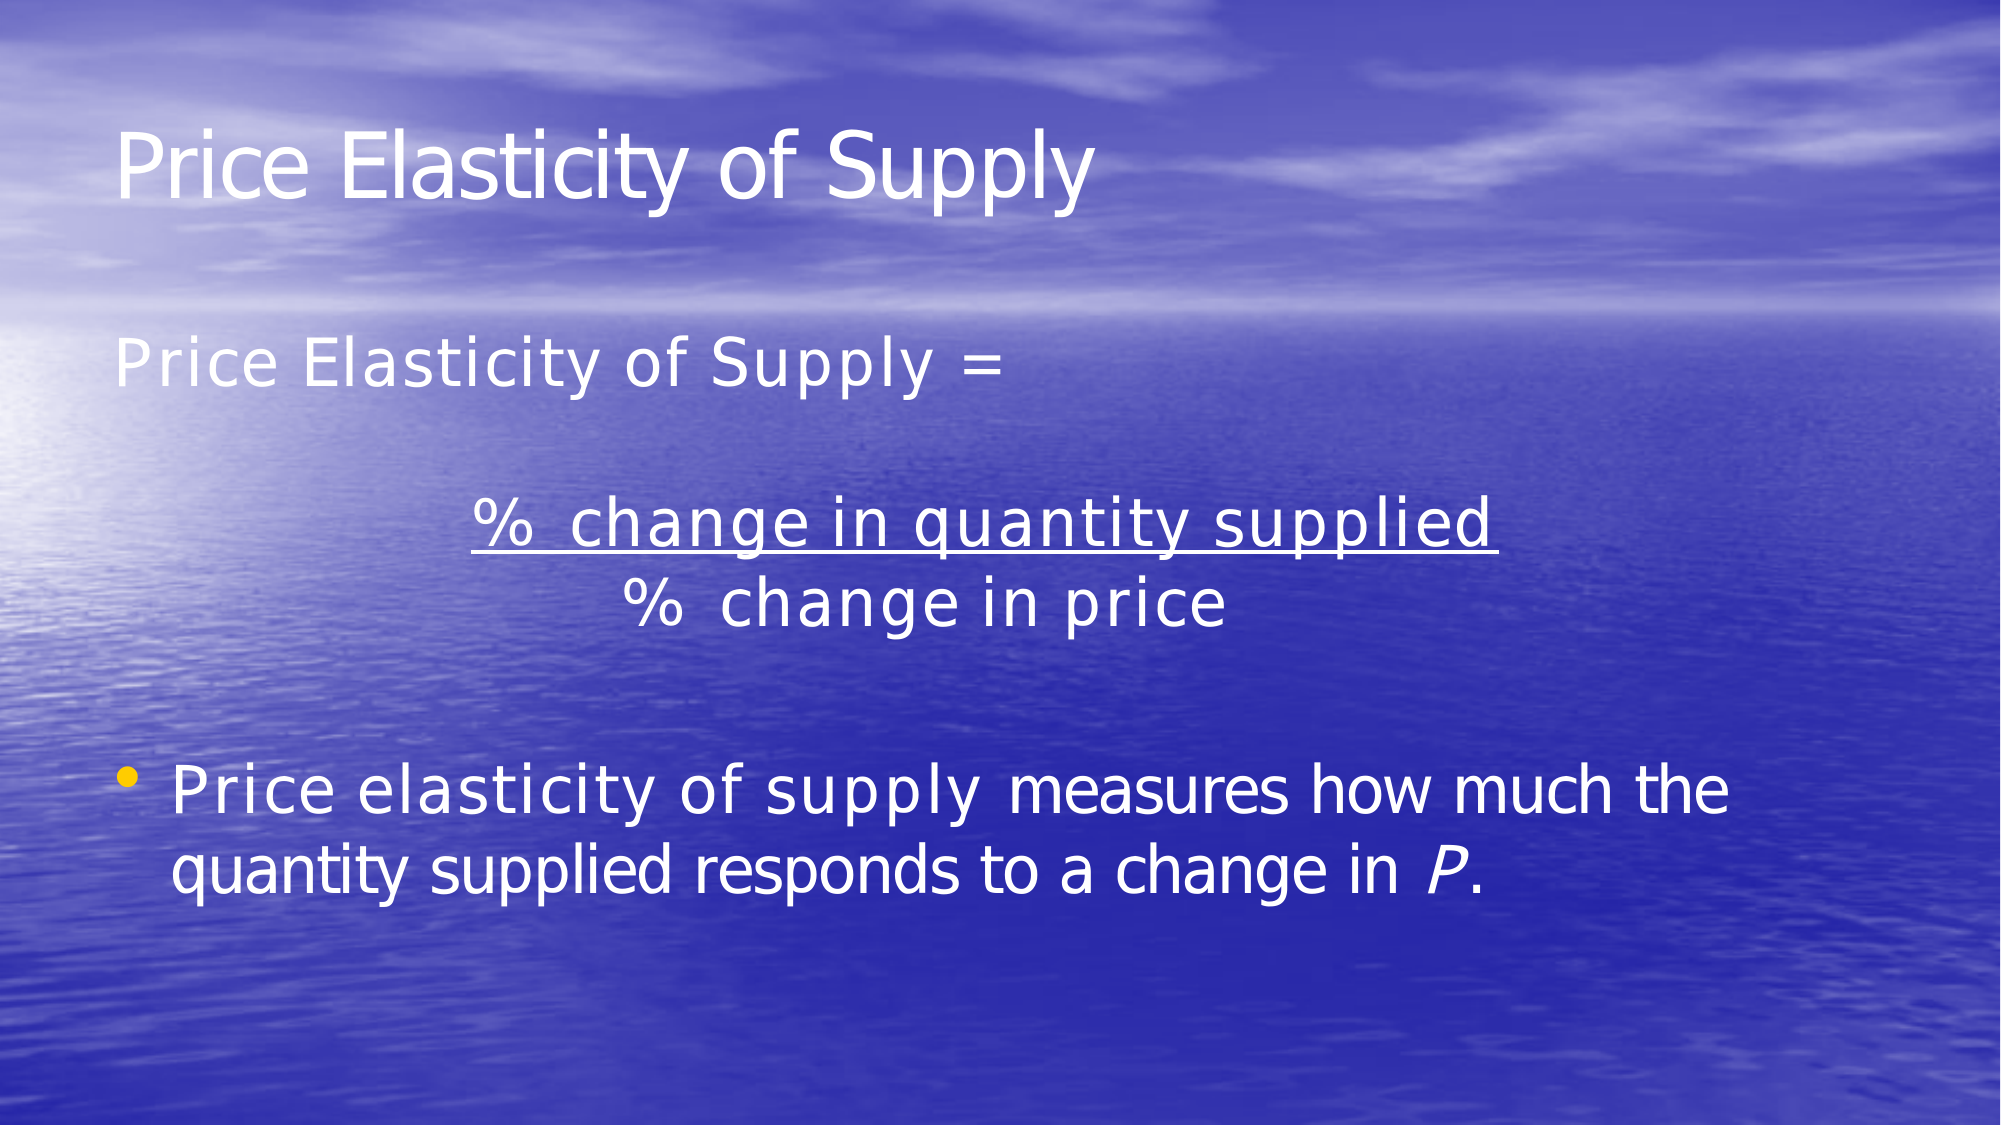

# Price Elasticity of Supply
Price Elasticity of Supply =

			% change in quantity supplied
				% change in price

Price elasticity of supply measures how much the quantity supplied responds to a change in P.